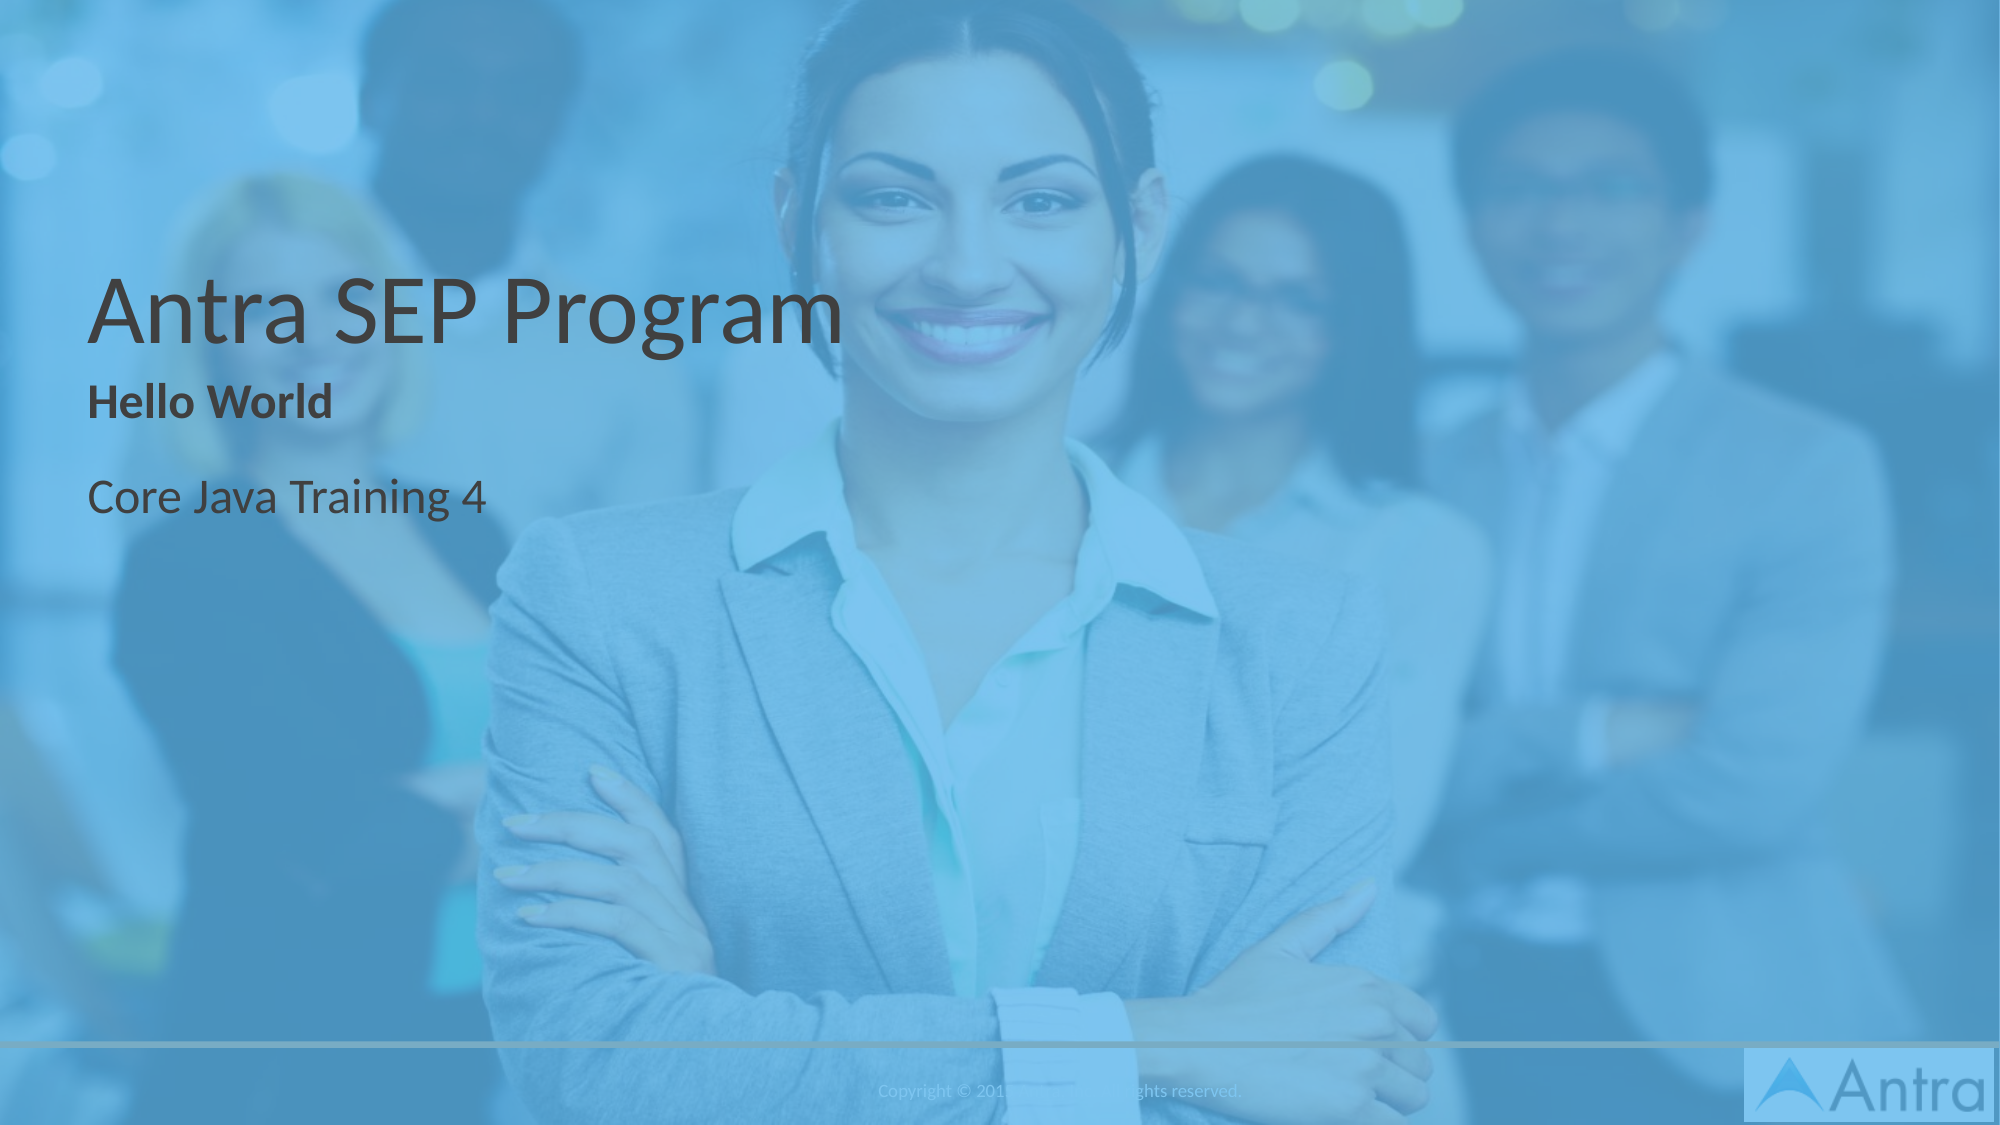

# Antra SEP Program
Hello World
Core Java Training 4